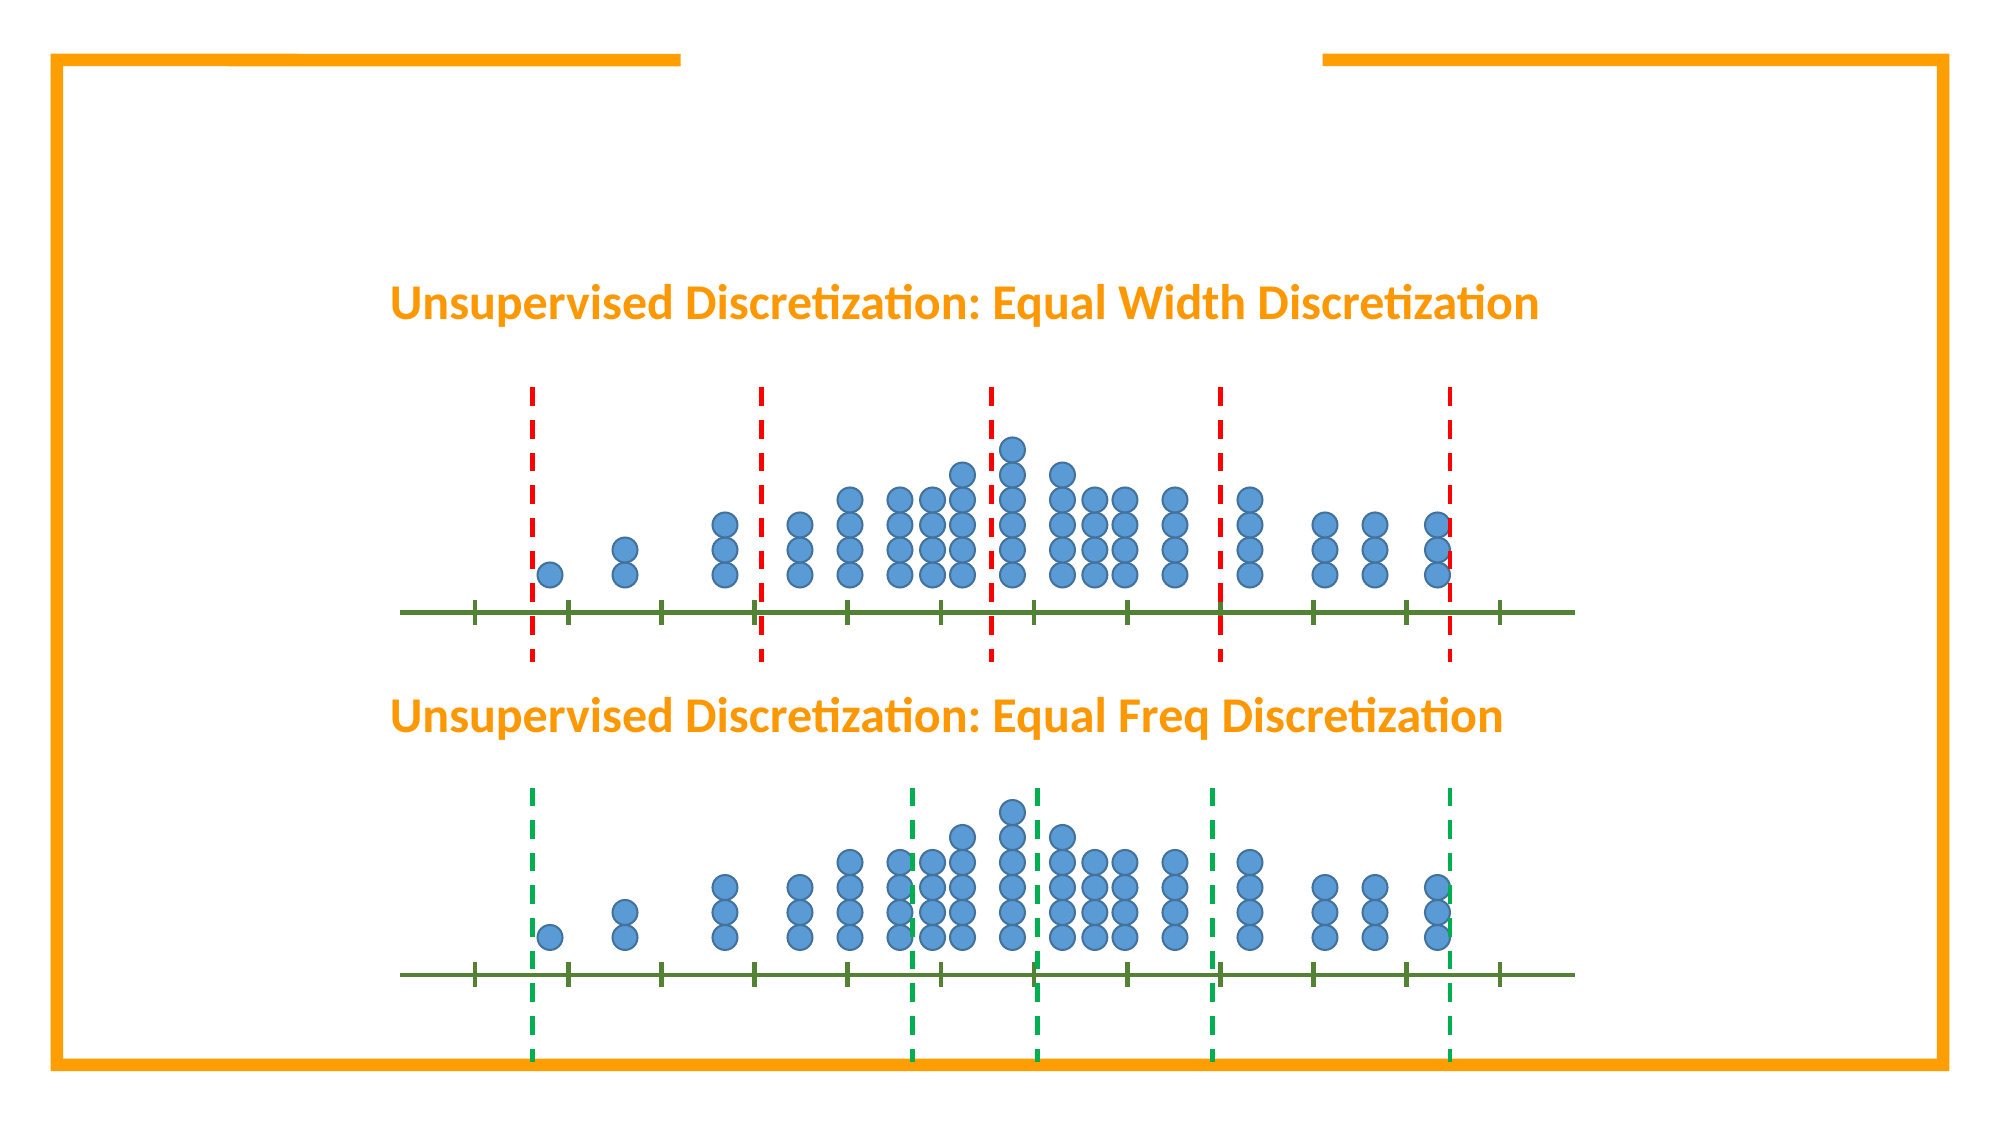

#
Unsupervised Discretization: Equal Width Discretization

Unsupervised Discretization: Equal Freq Discretization